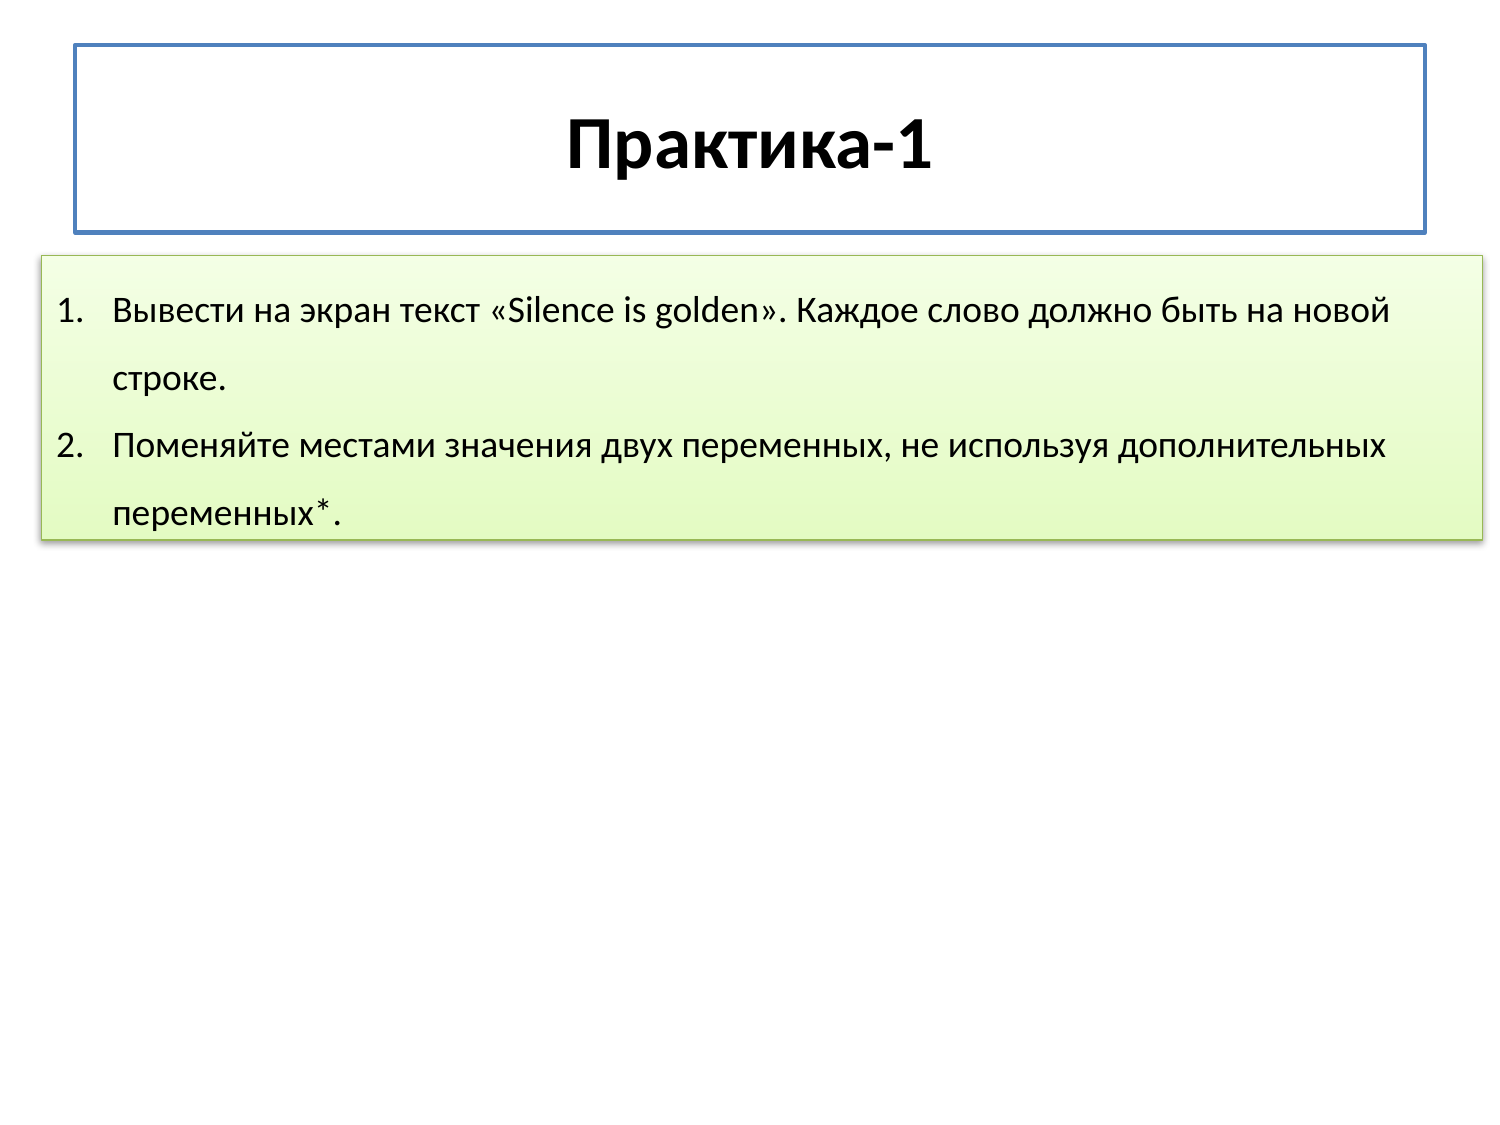

# Практика-1
Вывести на экран текст «Silence is golden». Каждое слово должно быть на новой строке.
Поменяйте местами значения двух переменных, не используя дополнительных переменных*.